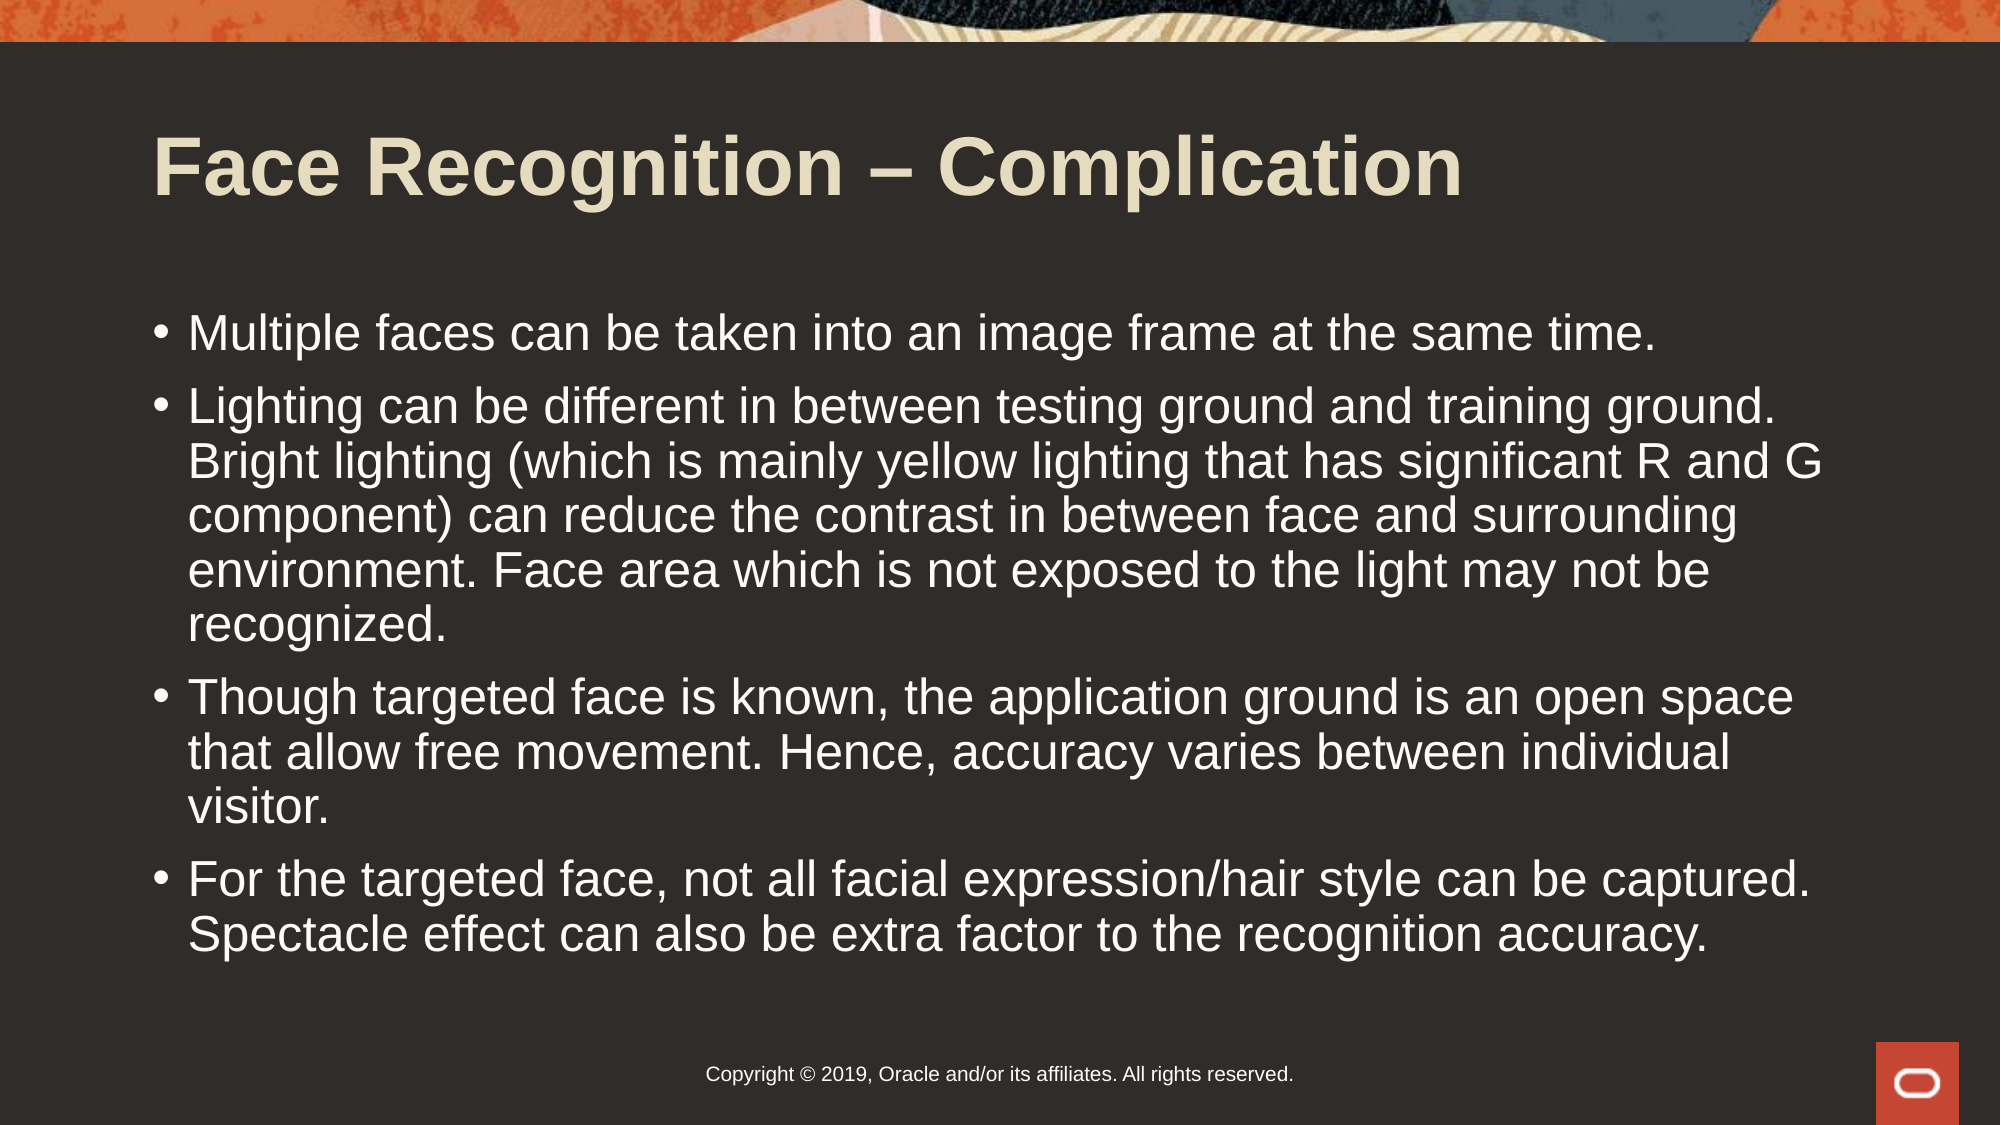

# Face Recognition – Complication
Multiple faces can be taken into an image frame at the same time.
Lighting can be different in between testing ground and training ground. Bright lighting (which is mainly yellow lighting that has significant R and G component) can reduce the contrast in between face and surrounding environment. Face area which is not exposed to the light may not be recognized.
Though targeted face is known, the application ground is an open space that allow free movement. Hence, accuracy varies between individual visitor.
For the targeted face, not all facial expression/hair style can be captured. Spectacle effect can also be extra factor to the recognition accuracy.

Copyright © 2019, Oracle and/or its affiliates. All rights reserved.